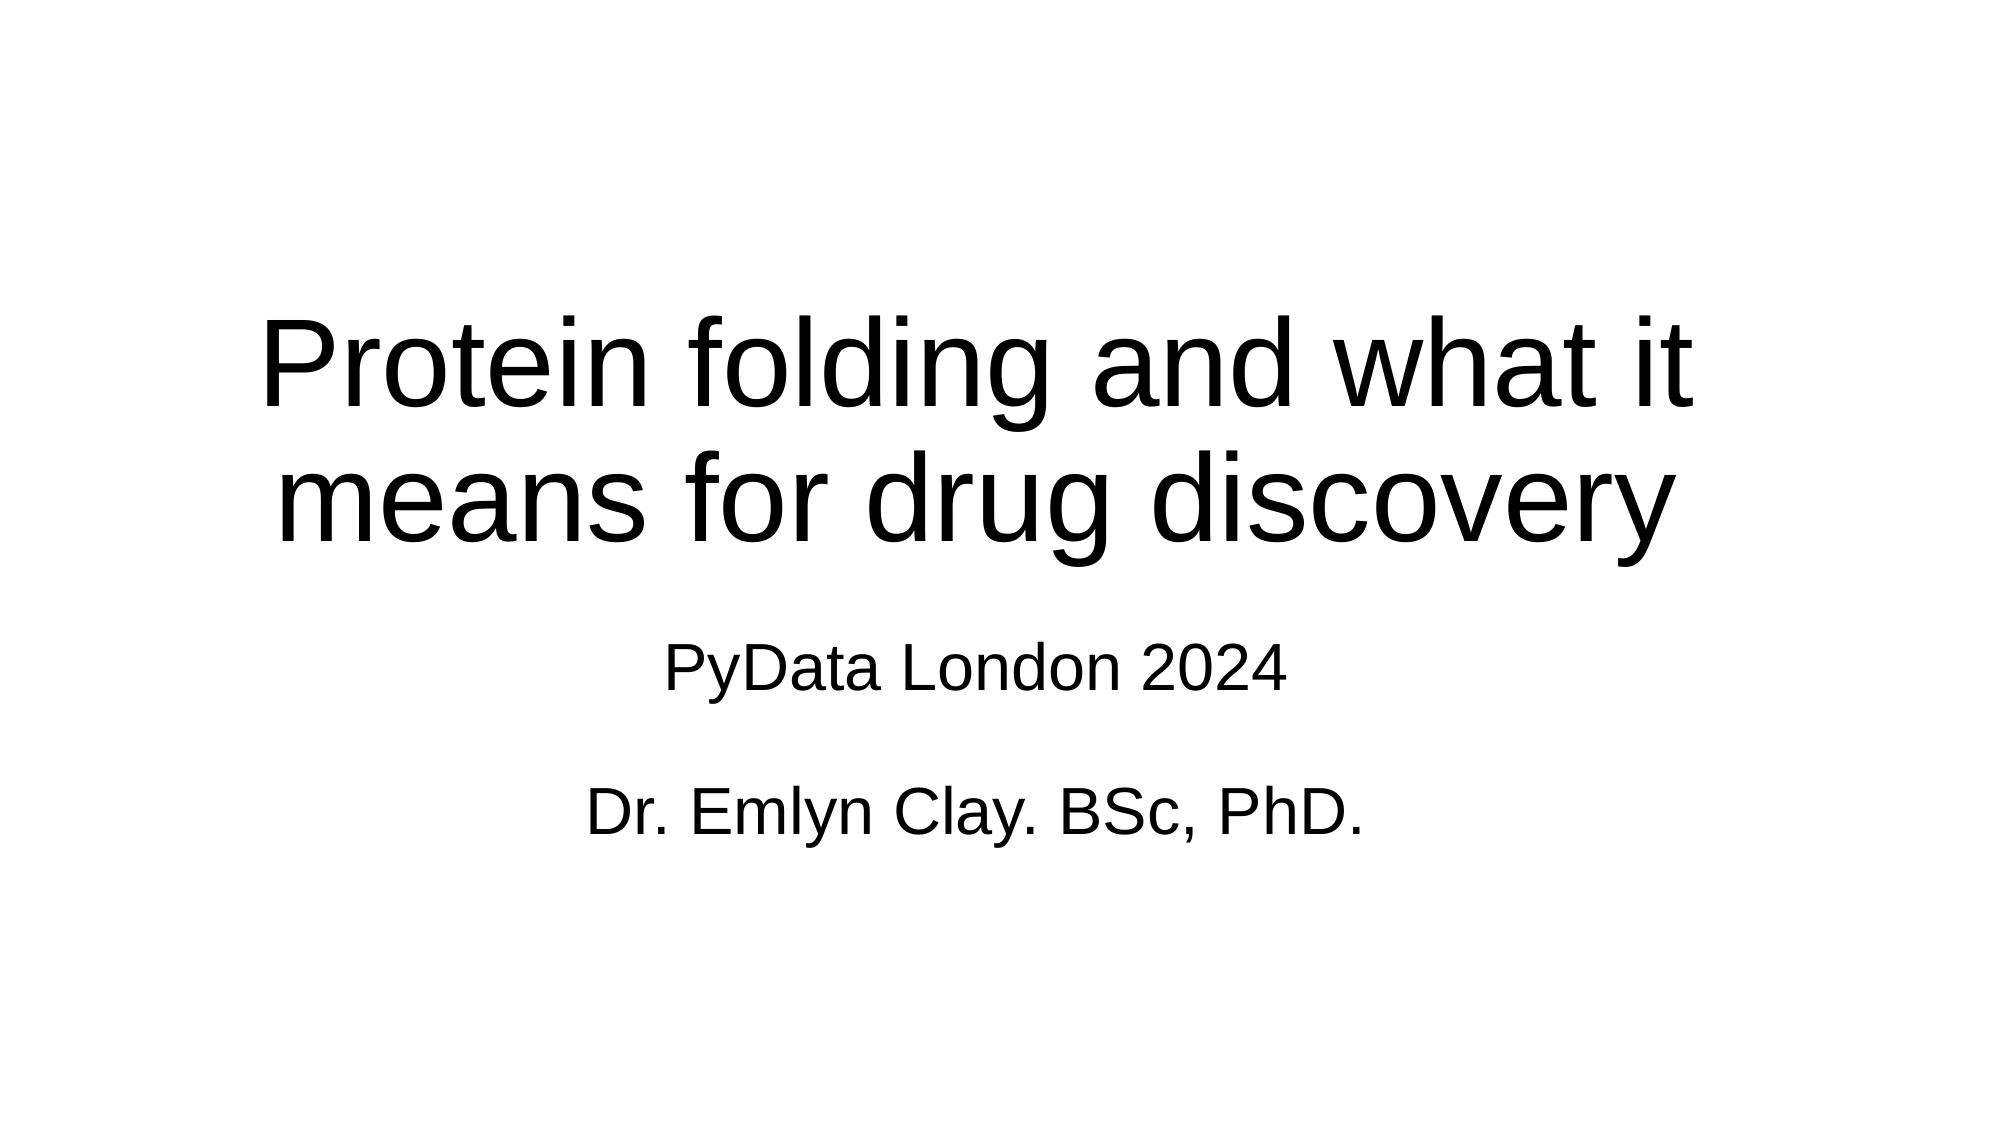

# Protein folding and what it means for drug discovery
PyData London 2024

Dr. Emlyn Clay. BSc, PhD.